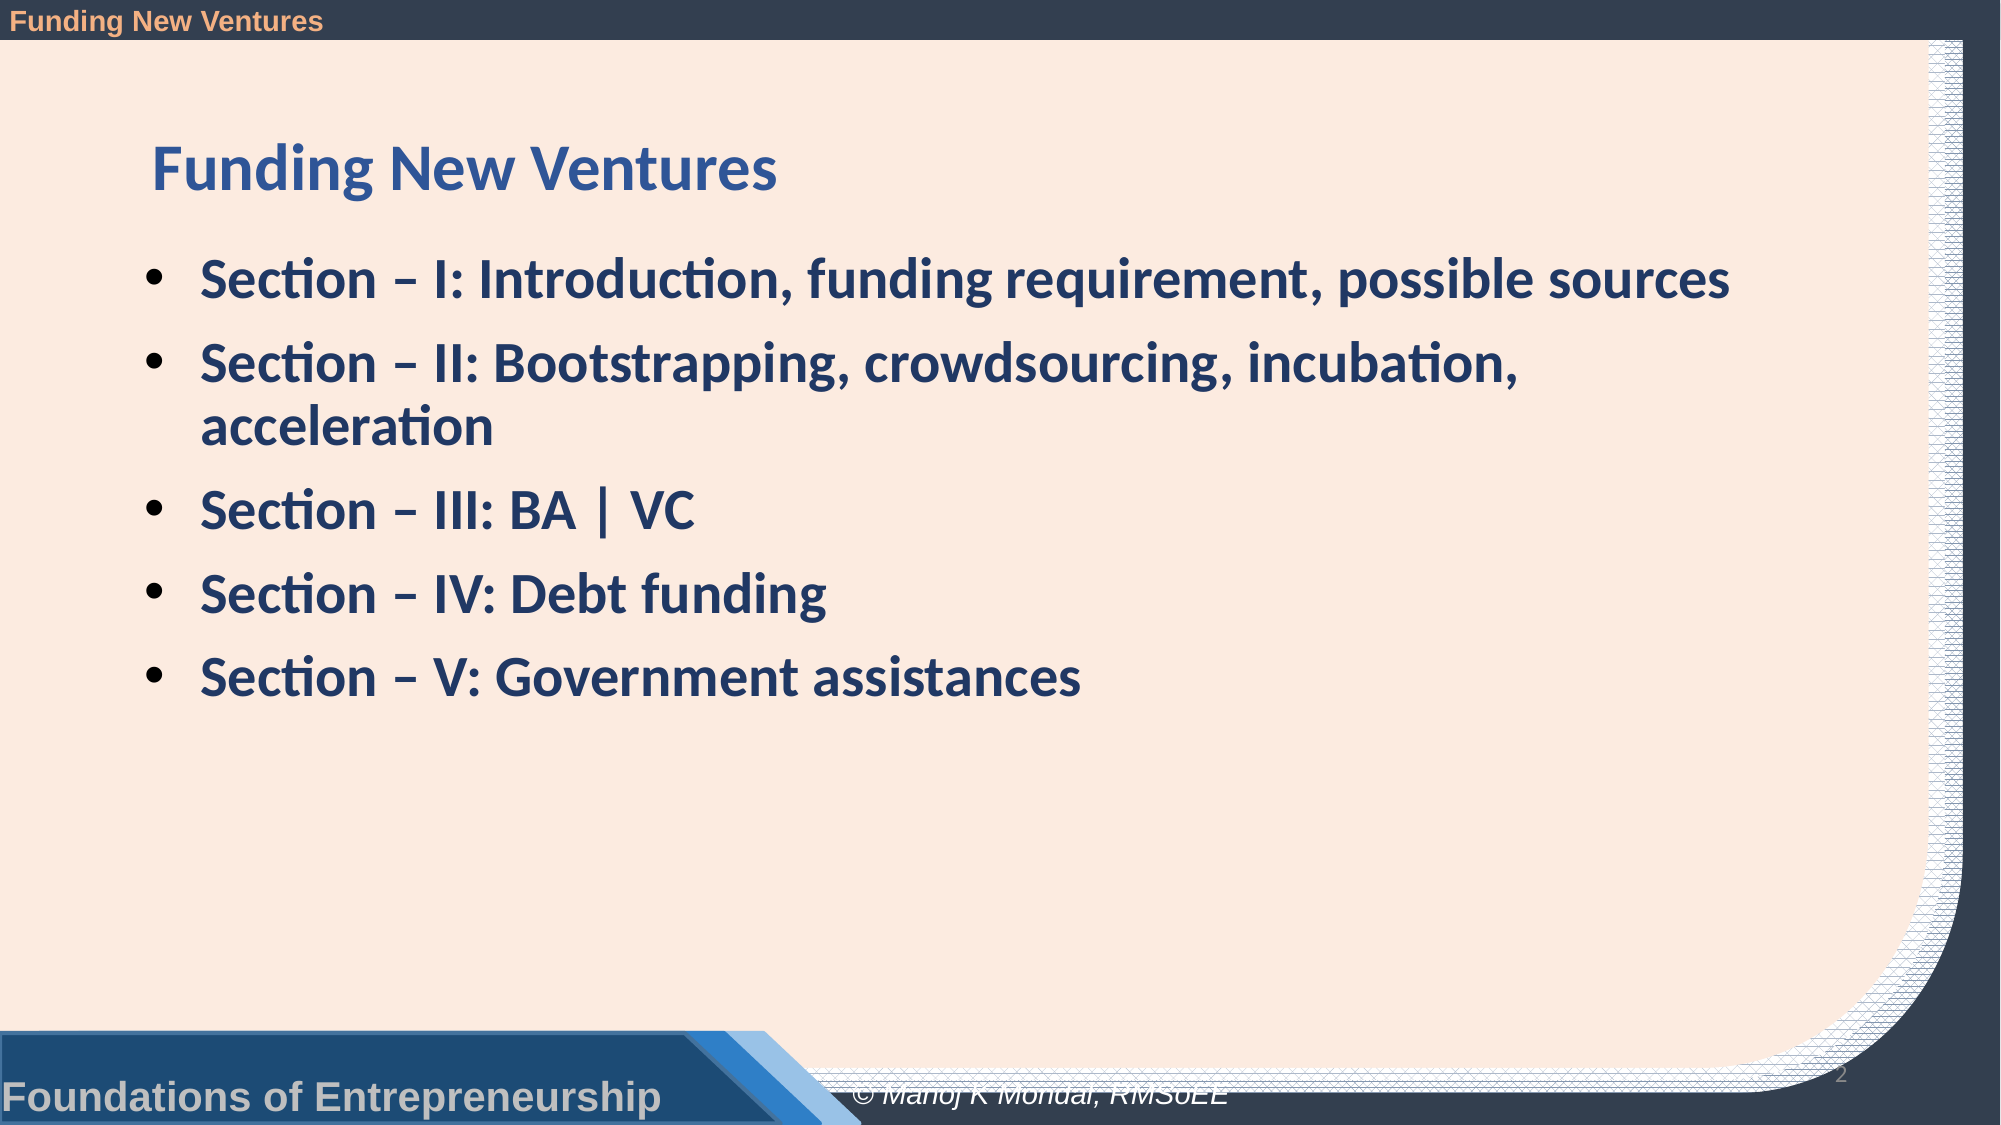

# Funding New Ventures
Section – I: Introduction, funding requirement, possible sources
Section – II: Bootstrapping, crowdsourcing, incubation, acceleration
Section – III: BA | VC
Section – IV: Debt funding
Section – V: Government assistances

2